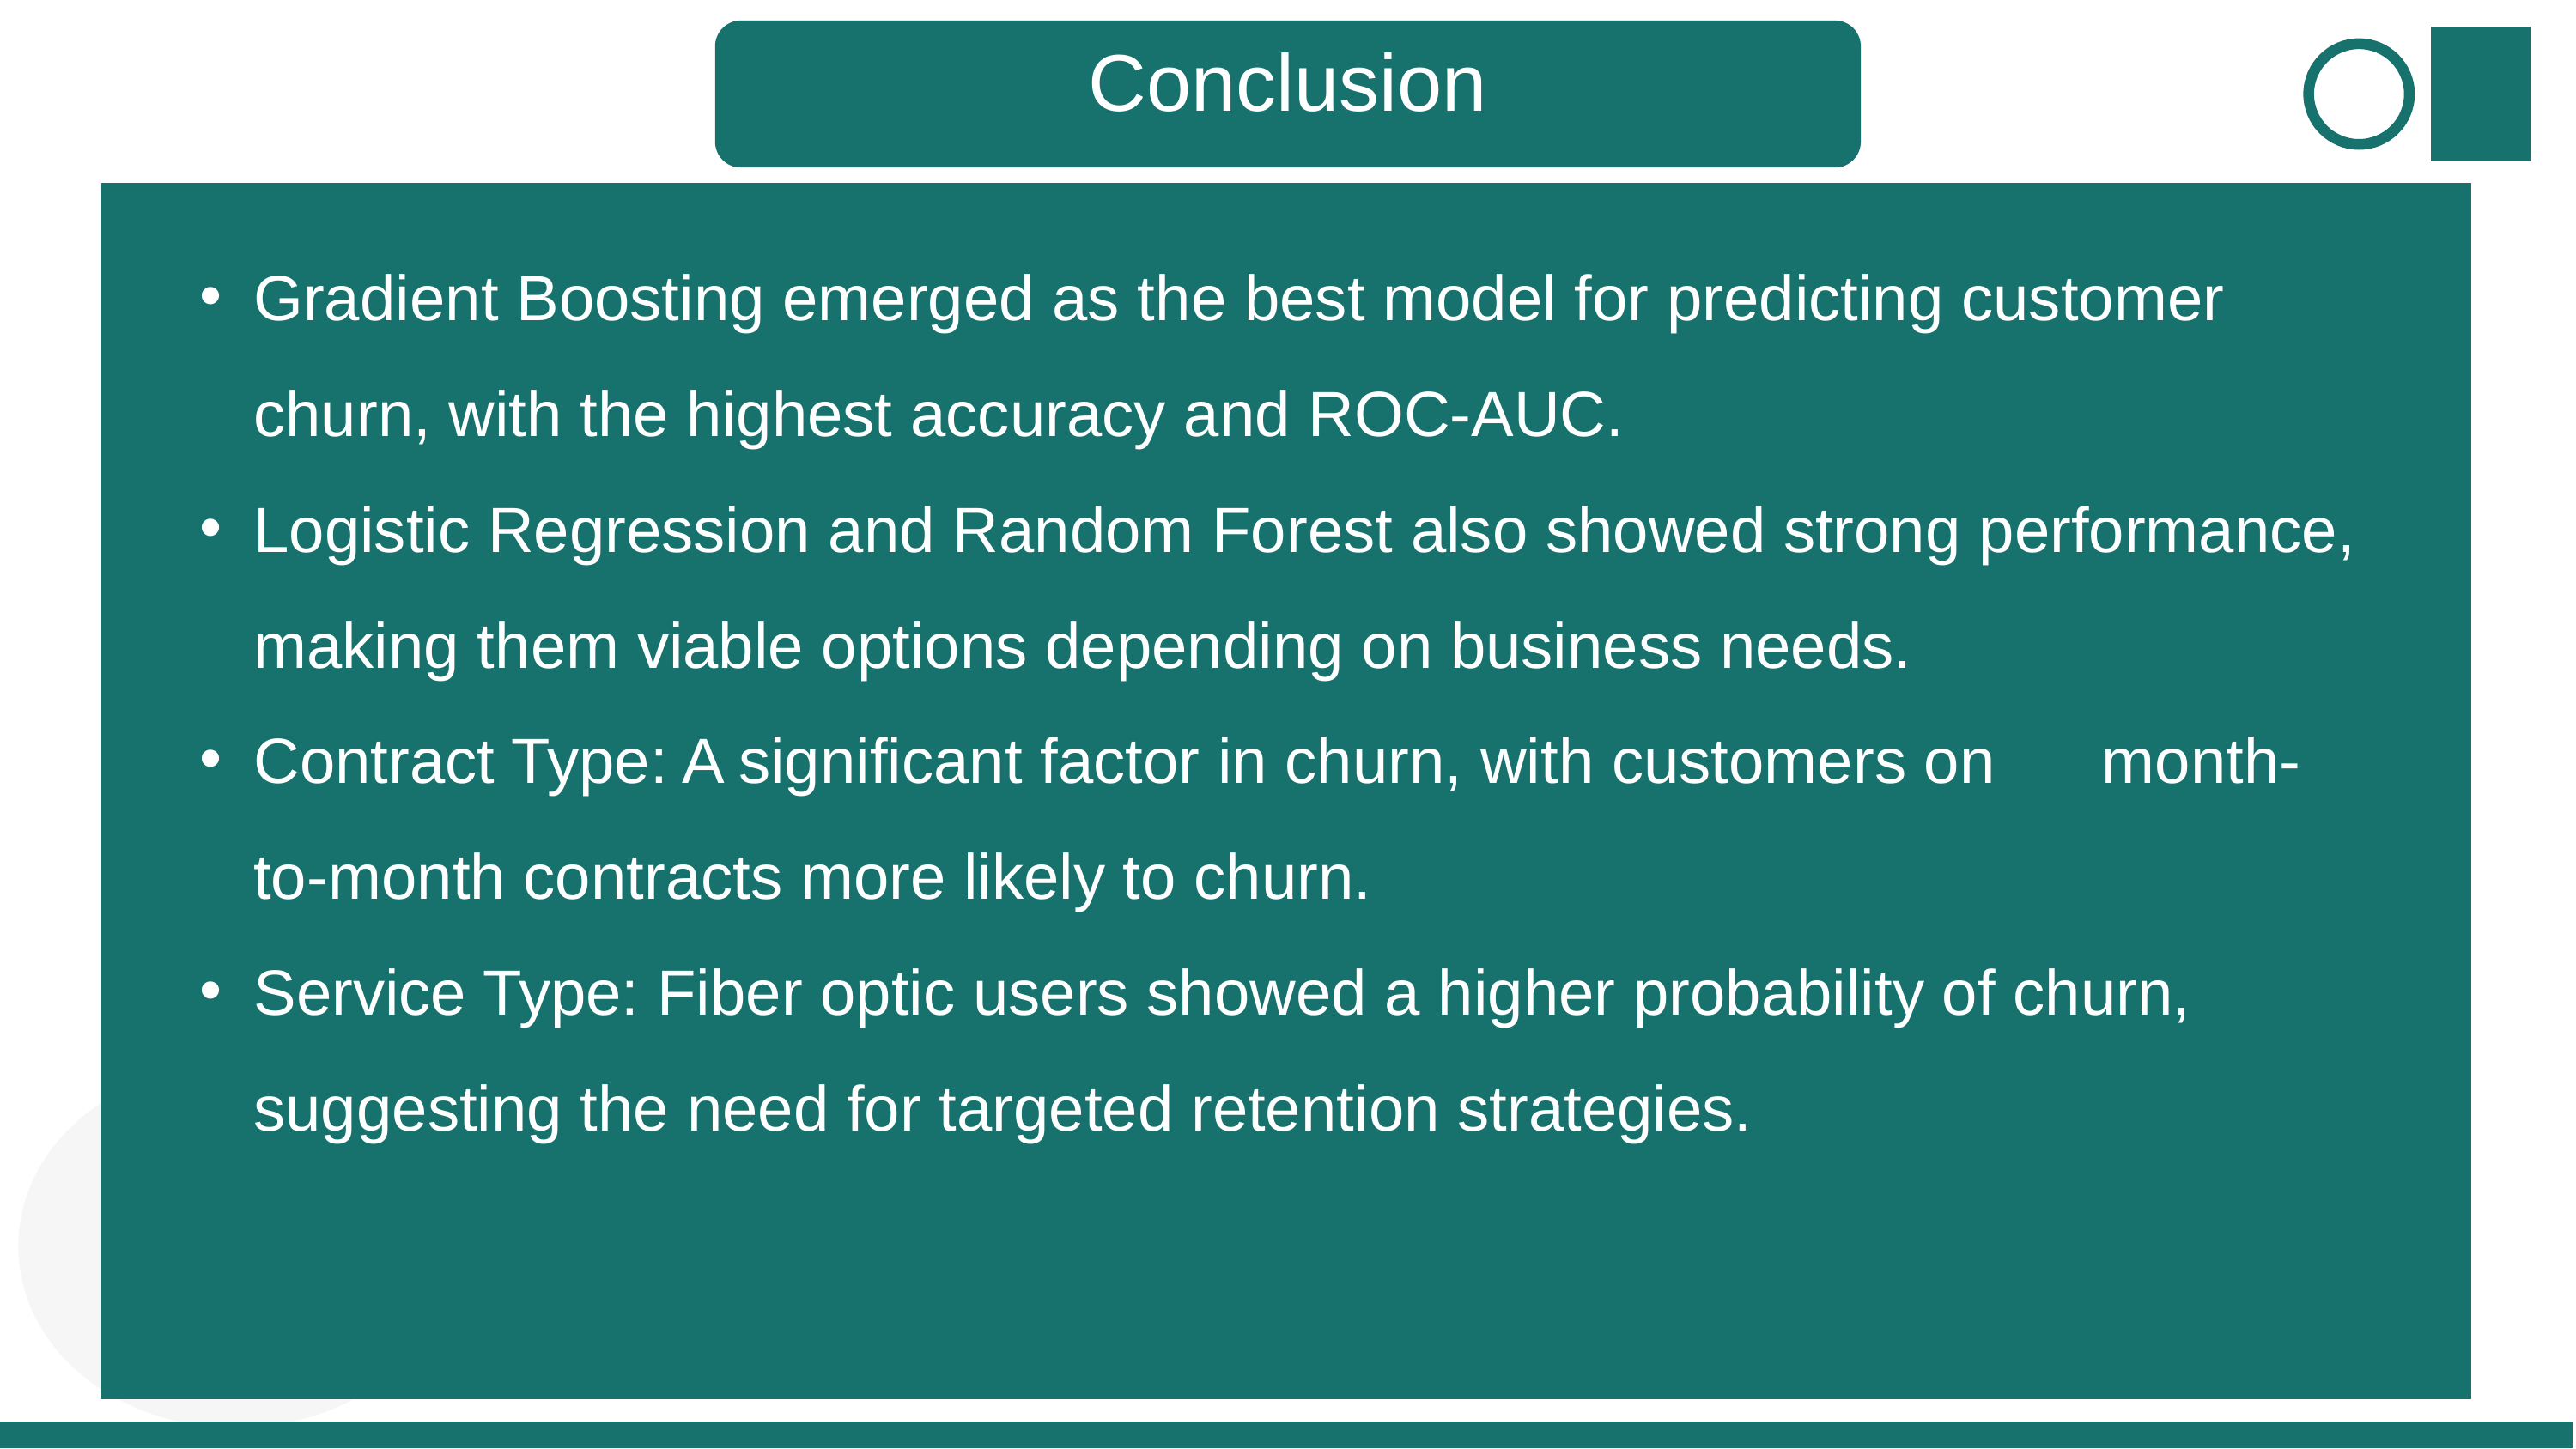

Conclusion

Gradient Boosting emerged as the best model for predicting customer churn, with the highest accuracy and ROC-AUC.
Logistic Regression and Random Forest also showed strong performance, making them viable options depending on business needs.
Contract Type: A significant factor in churn, with customers on      month-to-month contracts more likely to churn.
Service Type: Fiber optic users showed a higher probability of churn, suggesting the need for targeted retention strategies.